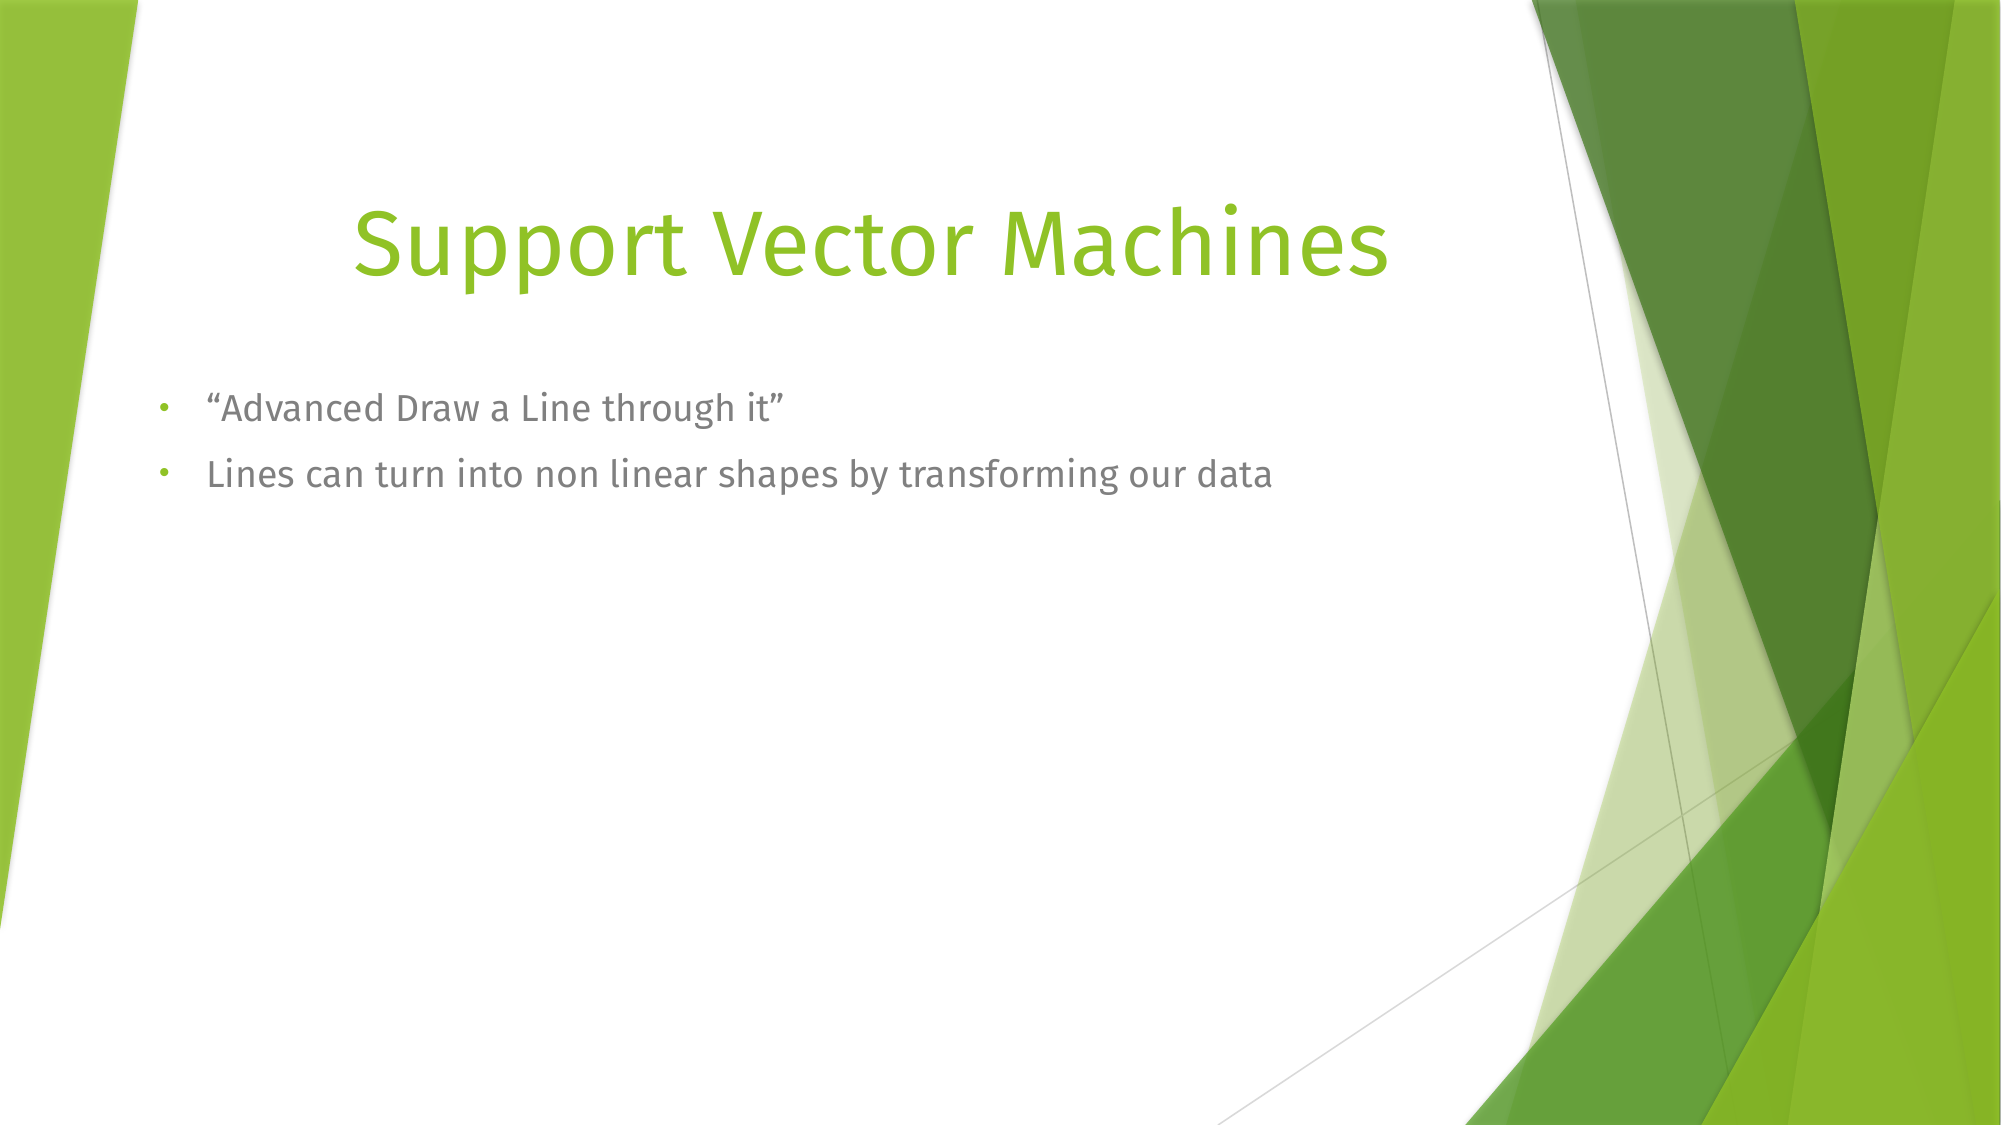

# Support Vector Machines
“Advanced Draw a Line through it”
Lines can turn into non linear shapes by transforming our data